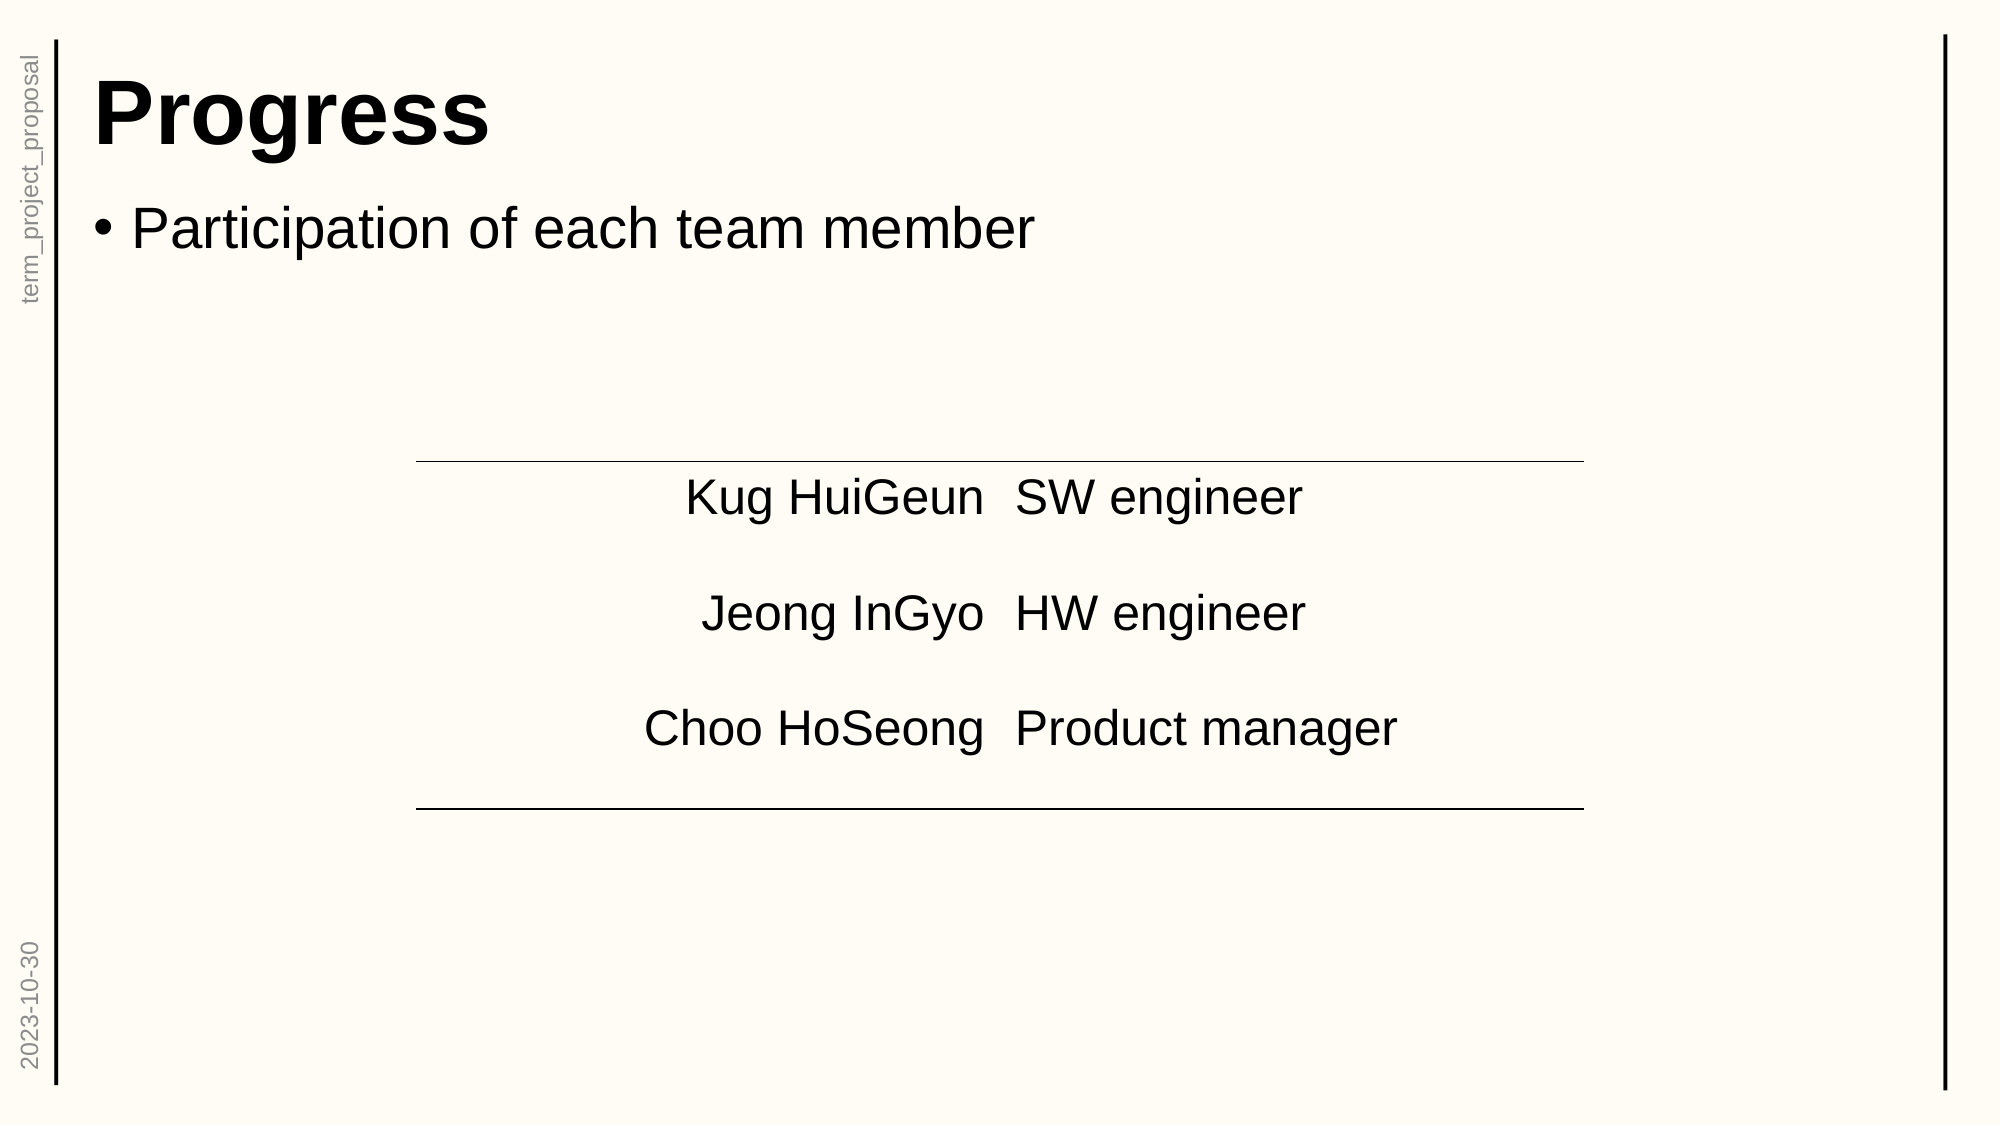

# Progress
Participation of each team member
term_project_proposal
| Kug HuiGeun | SW engineer |
| --- | --- |
| Jeong InGyo | HW engineer |
| Choo HoSeong | Product manager |
2023-10-30